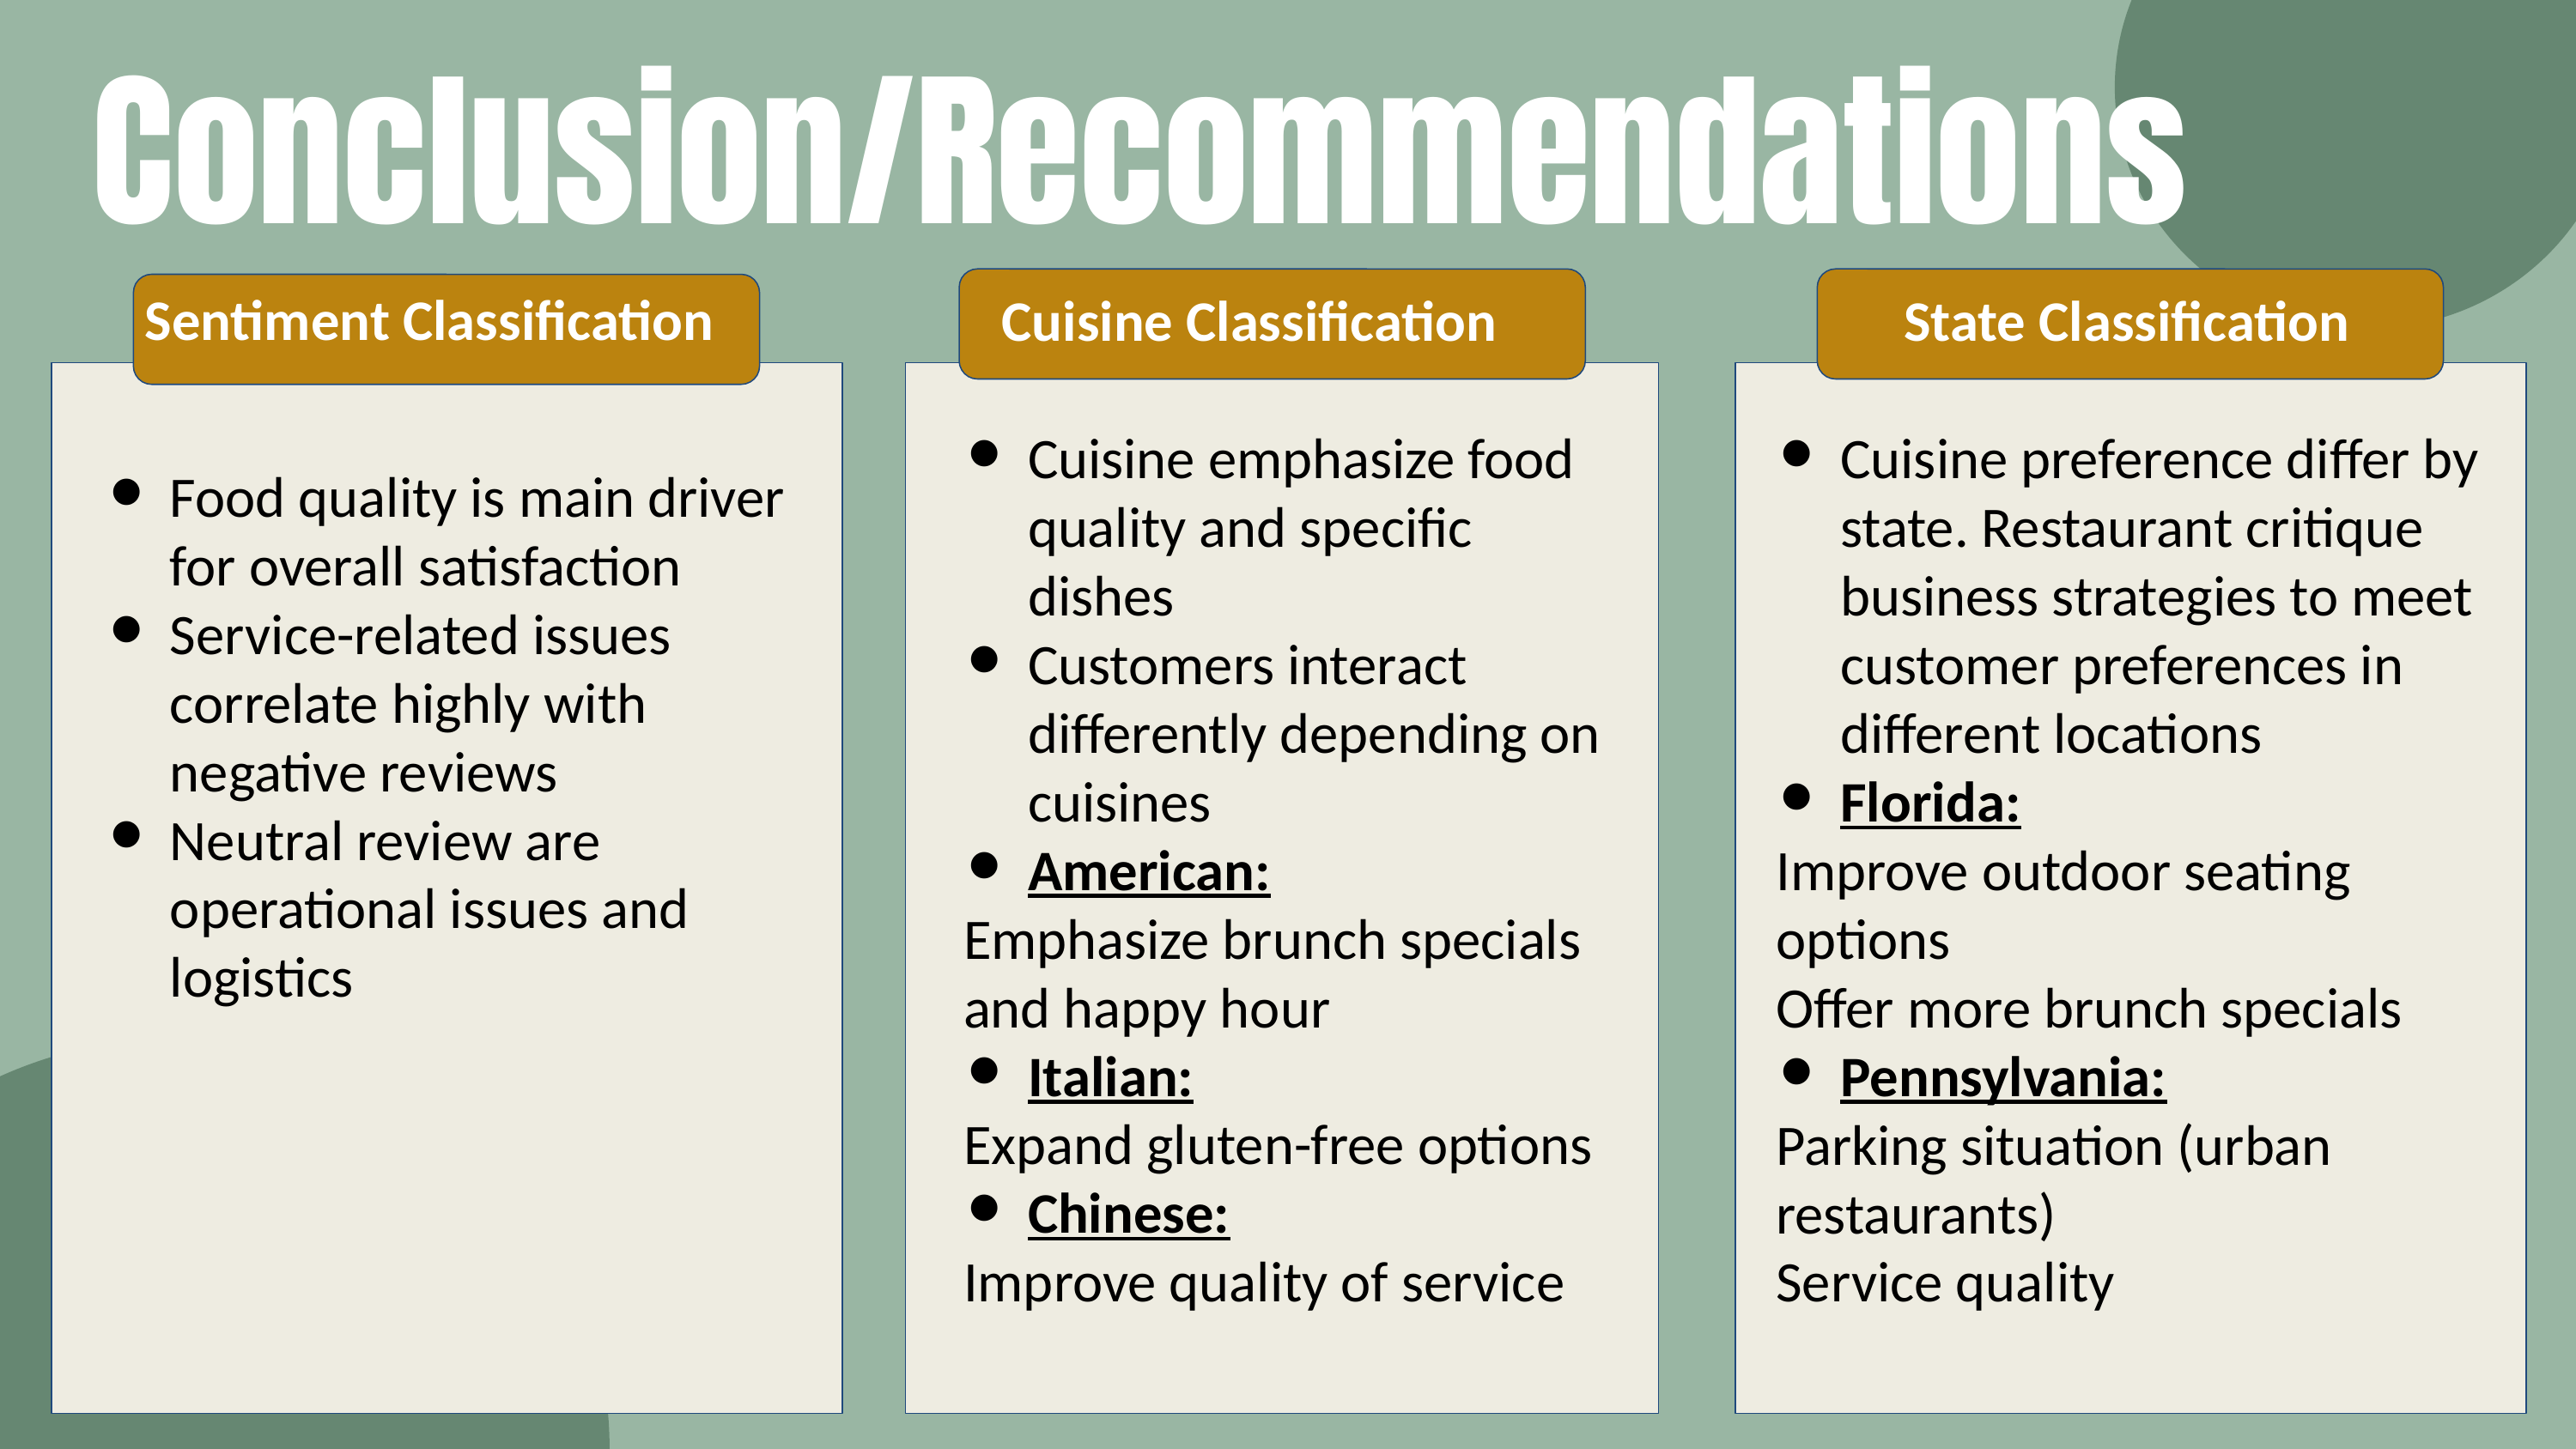

Conclusion/Recommendations

Sentiment Classification
Cuisine Classification
State Classification

Cuisine emphasize food quality and specific dishes
Customers interact differently depending on cuisines
American:
Emphasize brunch specials and happy hour
Italian:
Expand gluten-free options
Chinese:
Improve quality of service
Cuisine preference differ by state. Restaurant critique business strategies to meet customer preferences in different locations
Florida:
Improve outdoor seating options
Offer more brunch specials
Pennsylvania:
Parking situation (urban restaurants)
Service quality
Food quality is main driver for overall satisfaction
Service-related issues correlate highly with negative reviews
Neutral review are operational issues and logistics